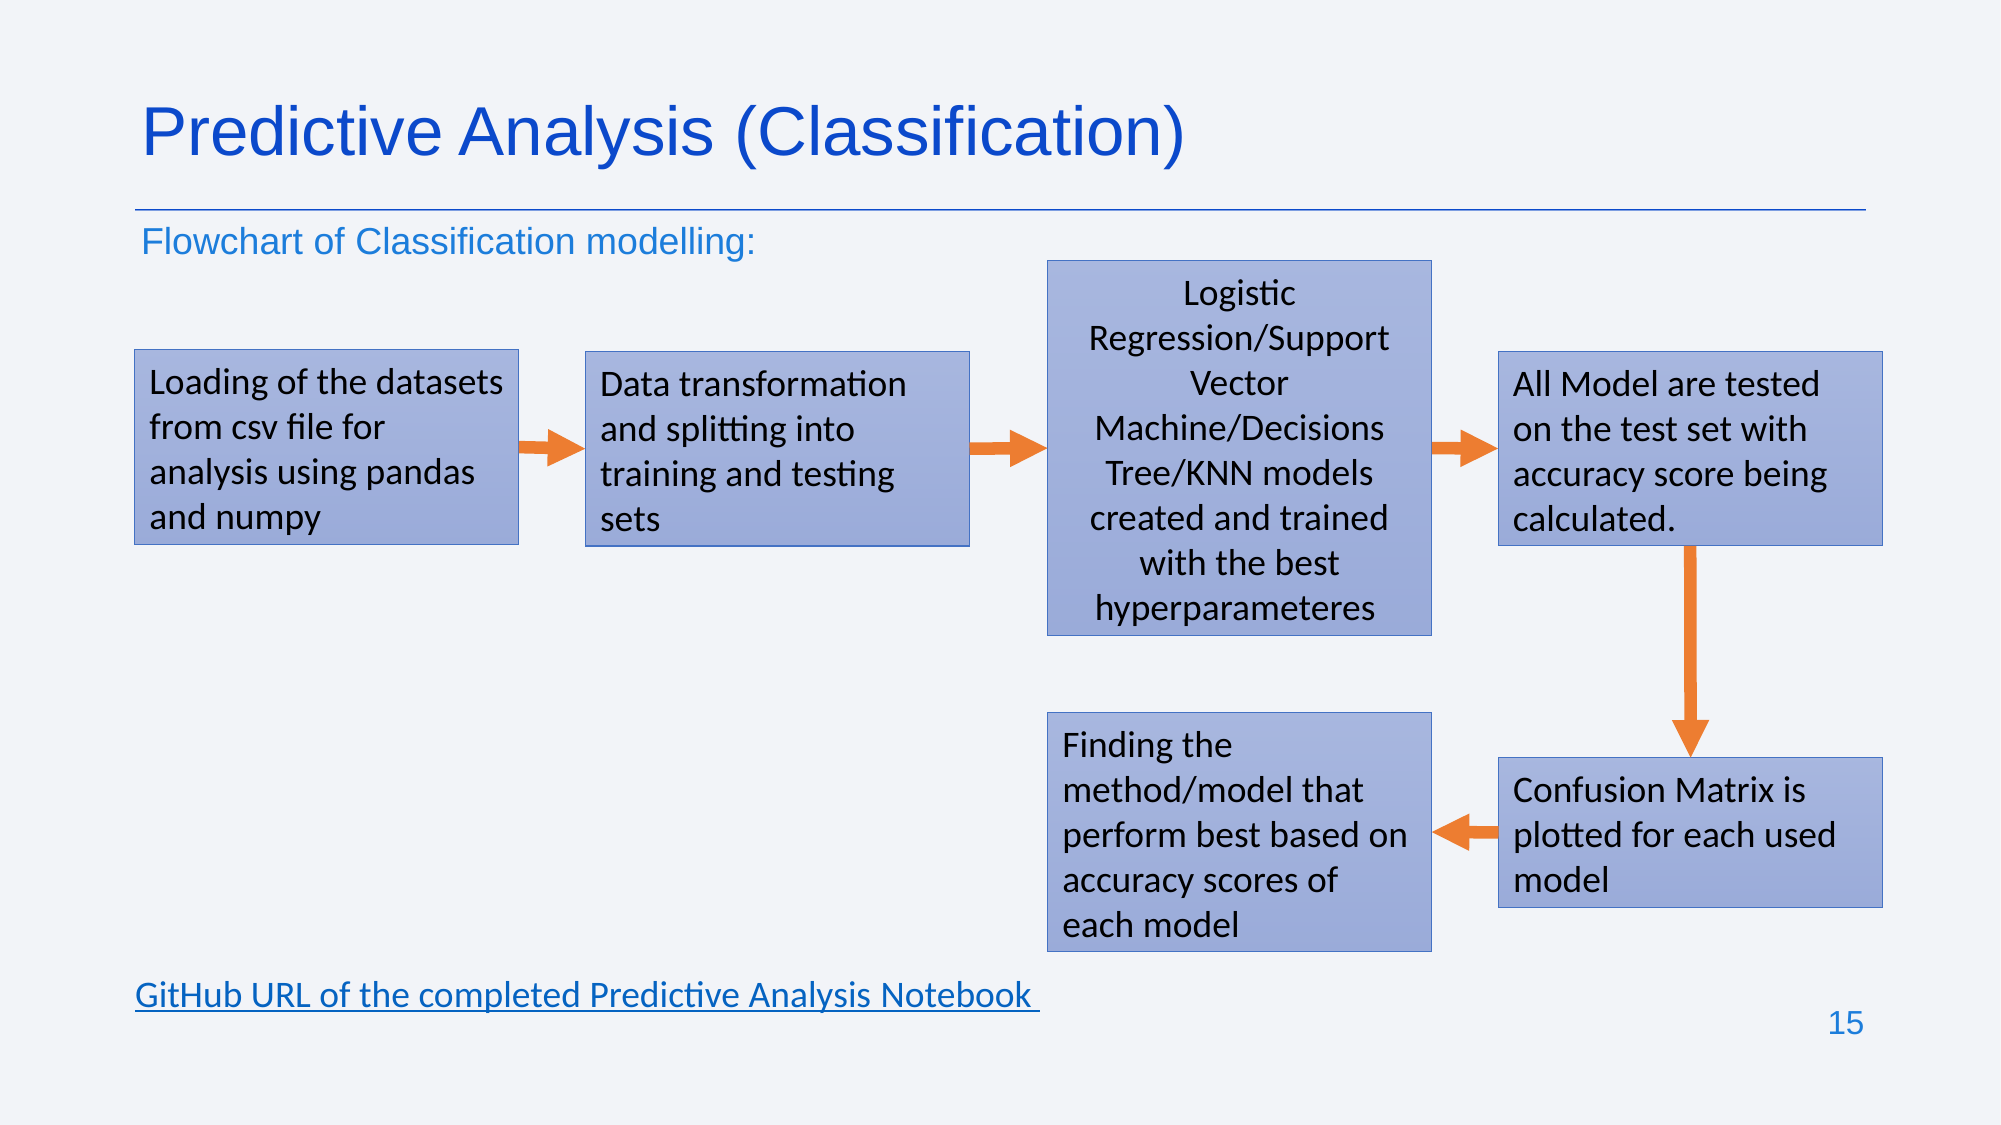

Predictive Analysis (Classification)
Flowchart of Classification modelling:
Logistic Regression/Support Vector Machine/Decisions Tree/KNN models created and trained with the best hyperparameteres
Loading of the datasets from csv file for analysis using pandas and numpy
All Model are tested on the test set with accuracy score being calculated.
Data transformation and splitting into training and testing sets
Finding the method/model that perform best based on accuracy scores of each model
Confusion Matrix is plotted for each used model
GitHub URL of the completed Predictive Analysis Notebook
15